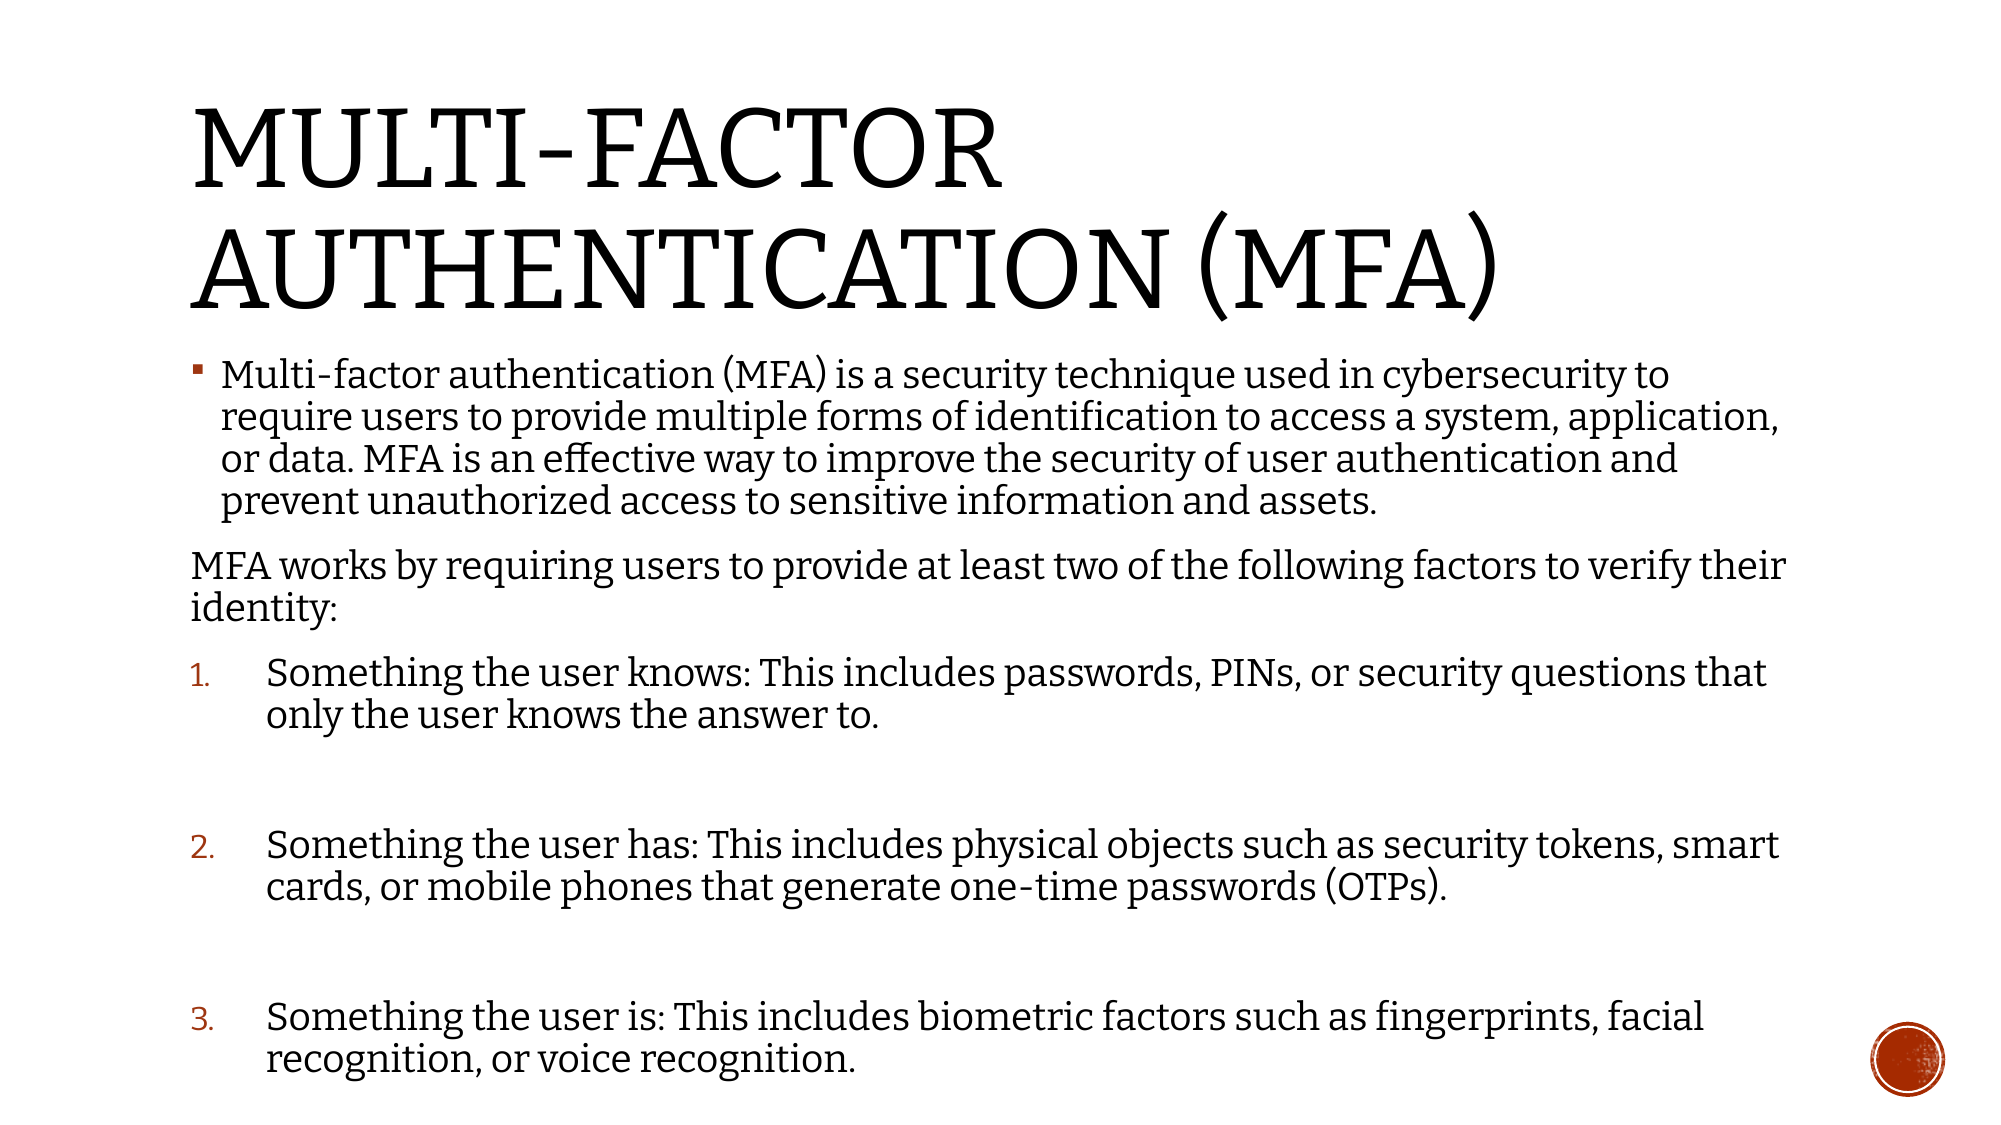

# Multi-factor authentication (MFA)
Multi-factor authentication (MFA) is a security technique used in cybersecurity to require users to provide multiple forms of identification to access a system, application, or data. MFA is an effective way to improve the security of user authentication and prevent unauthorized access to sensitive information and assets.
MFA works by requiring users to provide at least two of the following factors to verify their identity:
Something the user knows: This includes passwords, PINs, or security questions that only the user knows the answer to.

Something the user has: This includes physical objects such as security tokens, smart cards, or mobile phones that generate one-time passwords (OTPs).

Something the user is: This includes biometric factors such as fingerprints, facial recognition, or voice recognition.